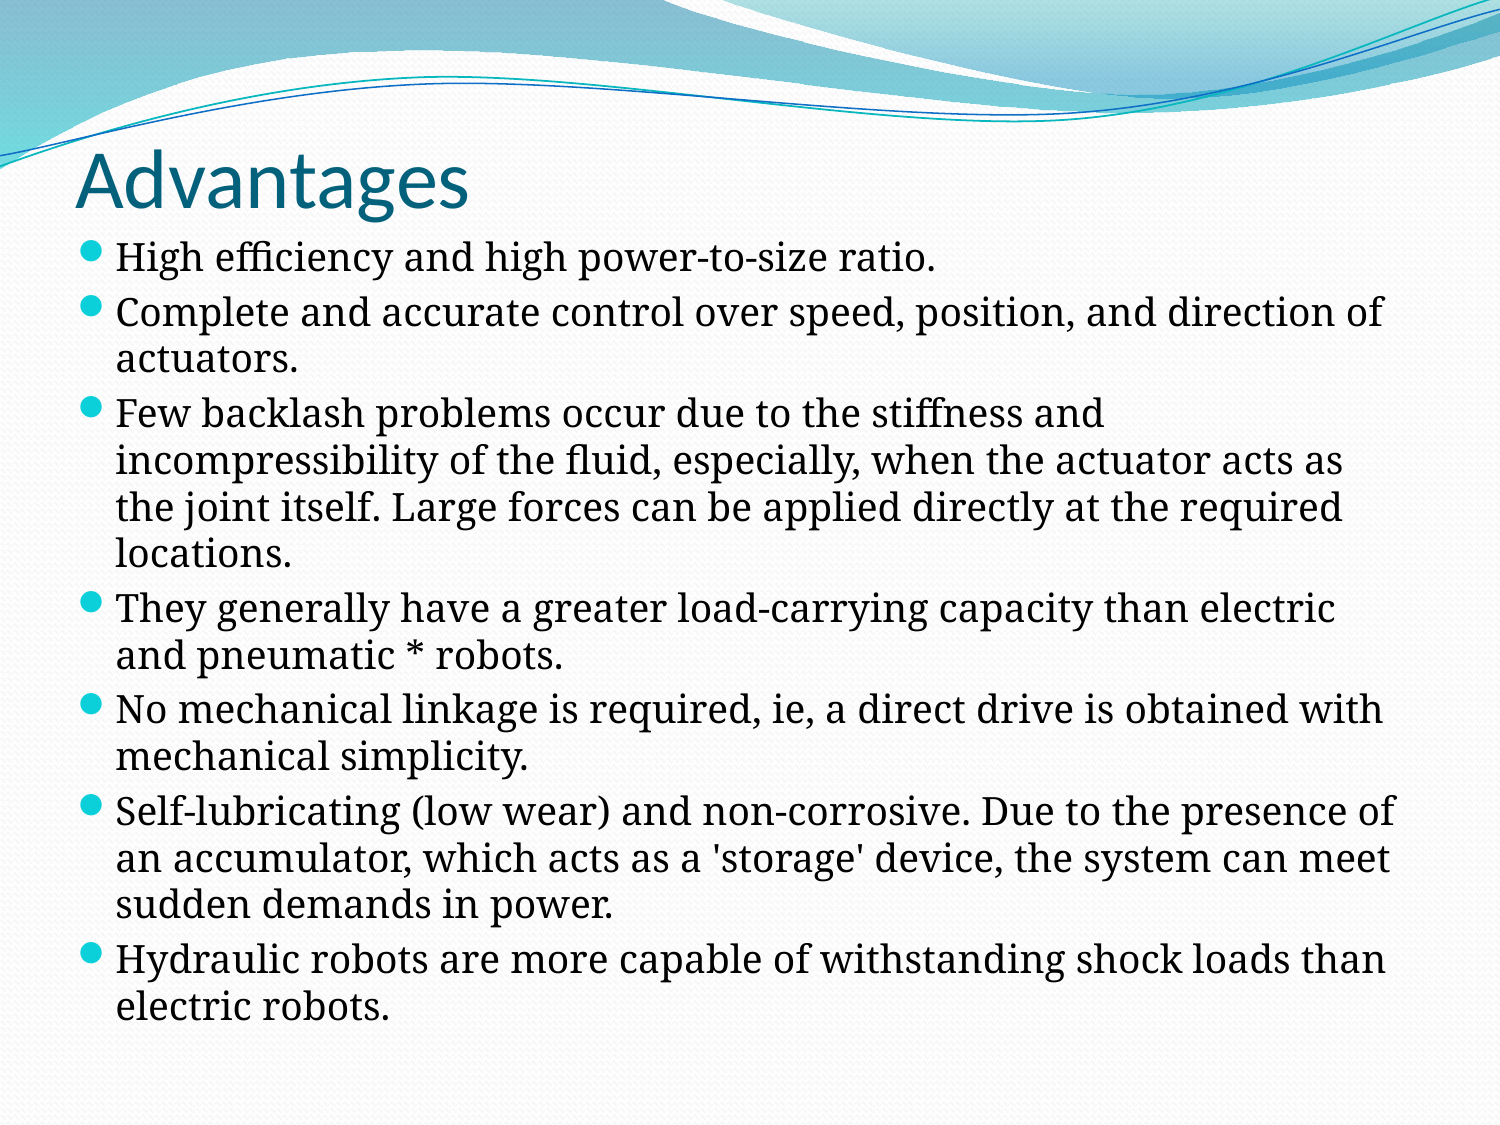

# Advantages
High efficiency and high power-to-size ratio.
Complete and accurate control over speed, position, and direction of actuators.
Few backlash problems occur due to the stiffness and incompressibility of the fluid, especially, when the actuator acts as the joint itself. Large forces can be applied directly at the required locations.
They generally have a greater load-carrying capacity than electric and pneumatic * robots.
No mechanical linkage is required, ie, a direct drive is obtained with mechanical simplicity.
Self-lubricating (low wear) and non-corrosive. Due to the presence of an accumulator, which acts as a 'storage' device, the system can meet sudden demands in power.
Hydraulic robots are more capable of withstanding shock loads than electric robots.